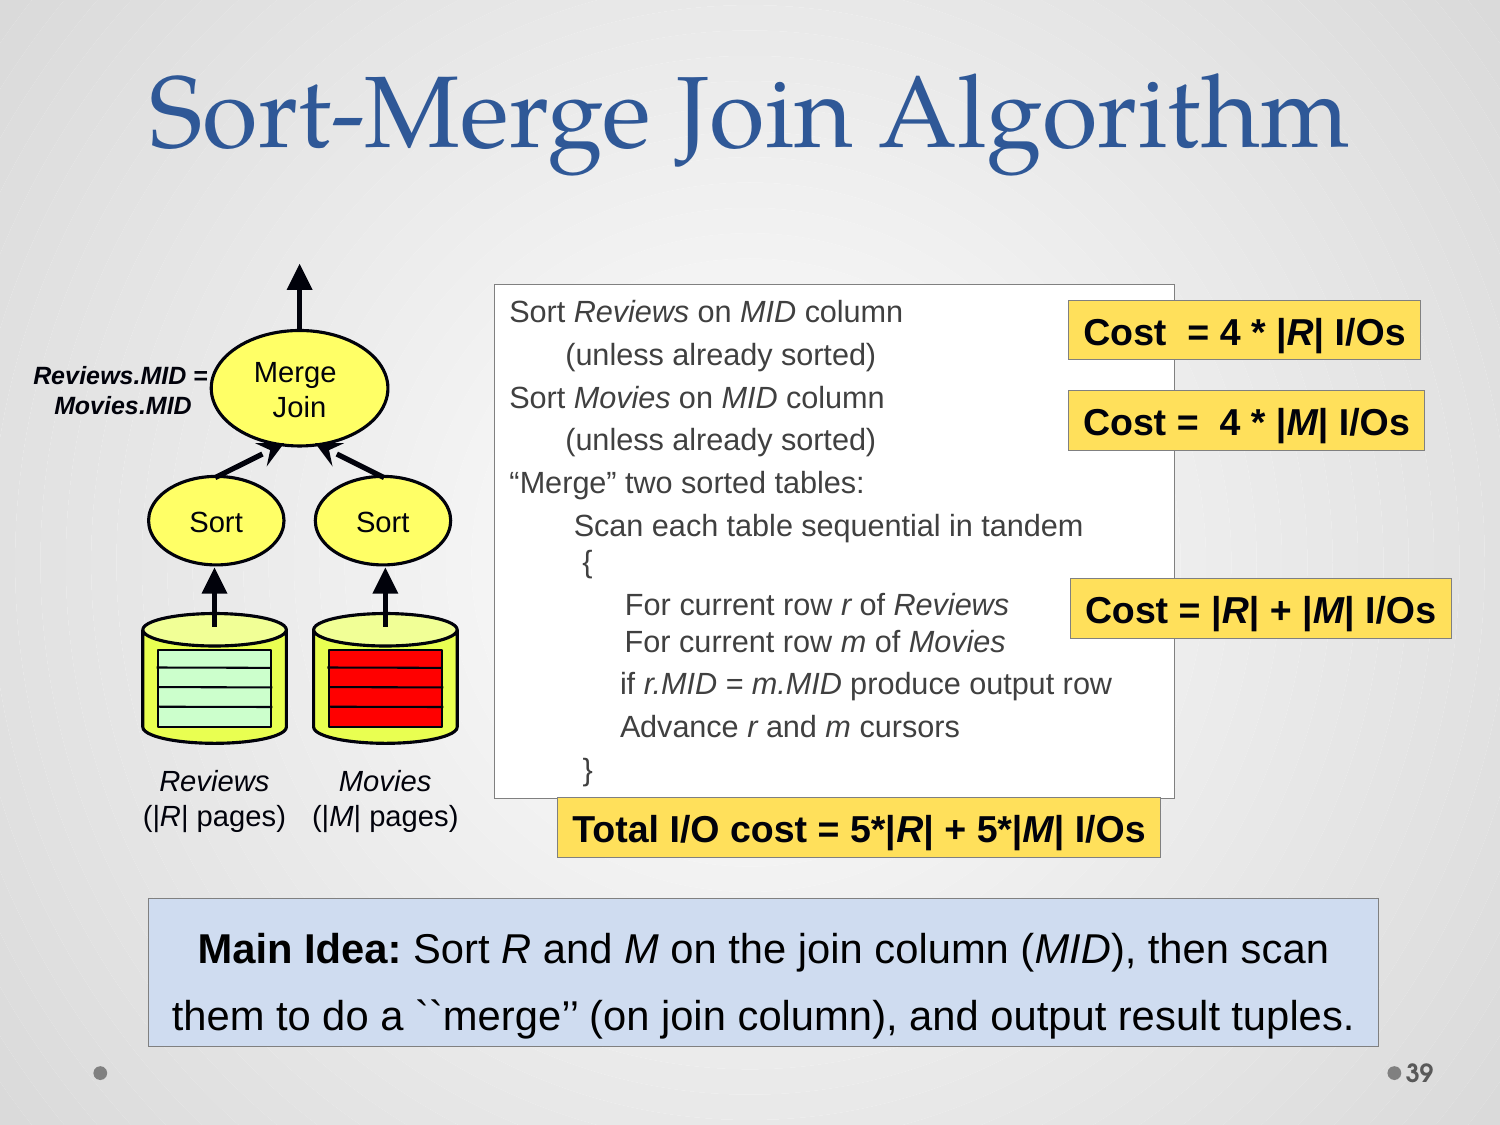

# Sort-Merge Join Algorithm
Merge
Join
Sort
Sort

Reviews
(|R| pages)

Movies
(|M| pages)
Reviews.MID =     Movies.MID
Sort Reviews on MID column
	(unless already sorted)
Sort Movies on MID column
	(unless already sorted)
“Merge” two sorted tables:
	 Scan each table sequential in tandem
  {
	       For current row r of Reviews
       For current row m of Movies
             if r.MID = m.MID produce output row
             Advance r and m cursors
	  }
Cost  = 4 * |R| I/Os
Cost =  4 * |M| I/Os
Cost = |R| + |M| I/Os
Total I/O cost = 5*|R| + 5*|M| I/Os
Main Idea: Sort R and M on the join column (MID), then scan them to do a ``merge’’ (on join column), and output result tuples.
39